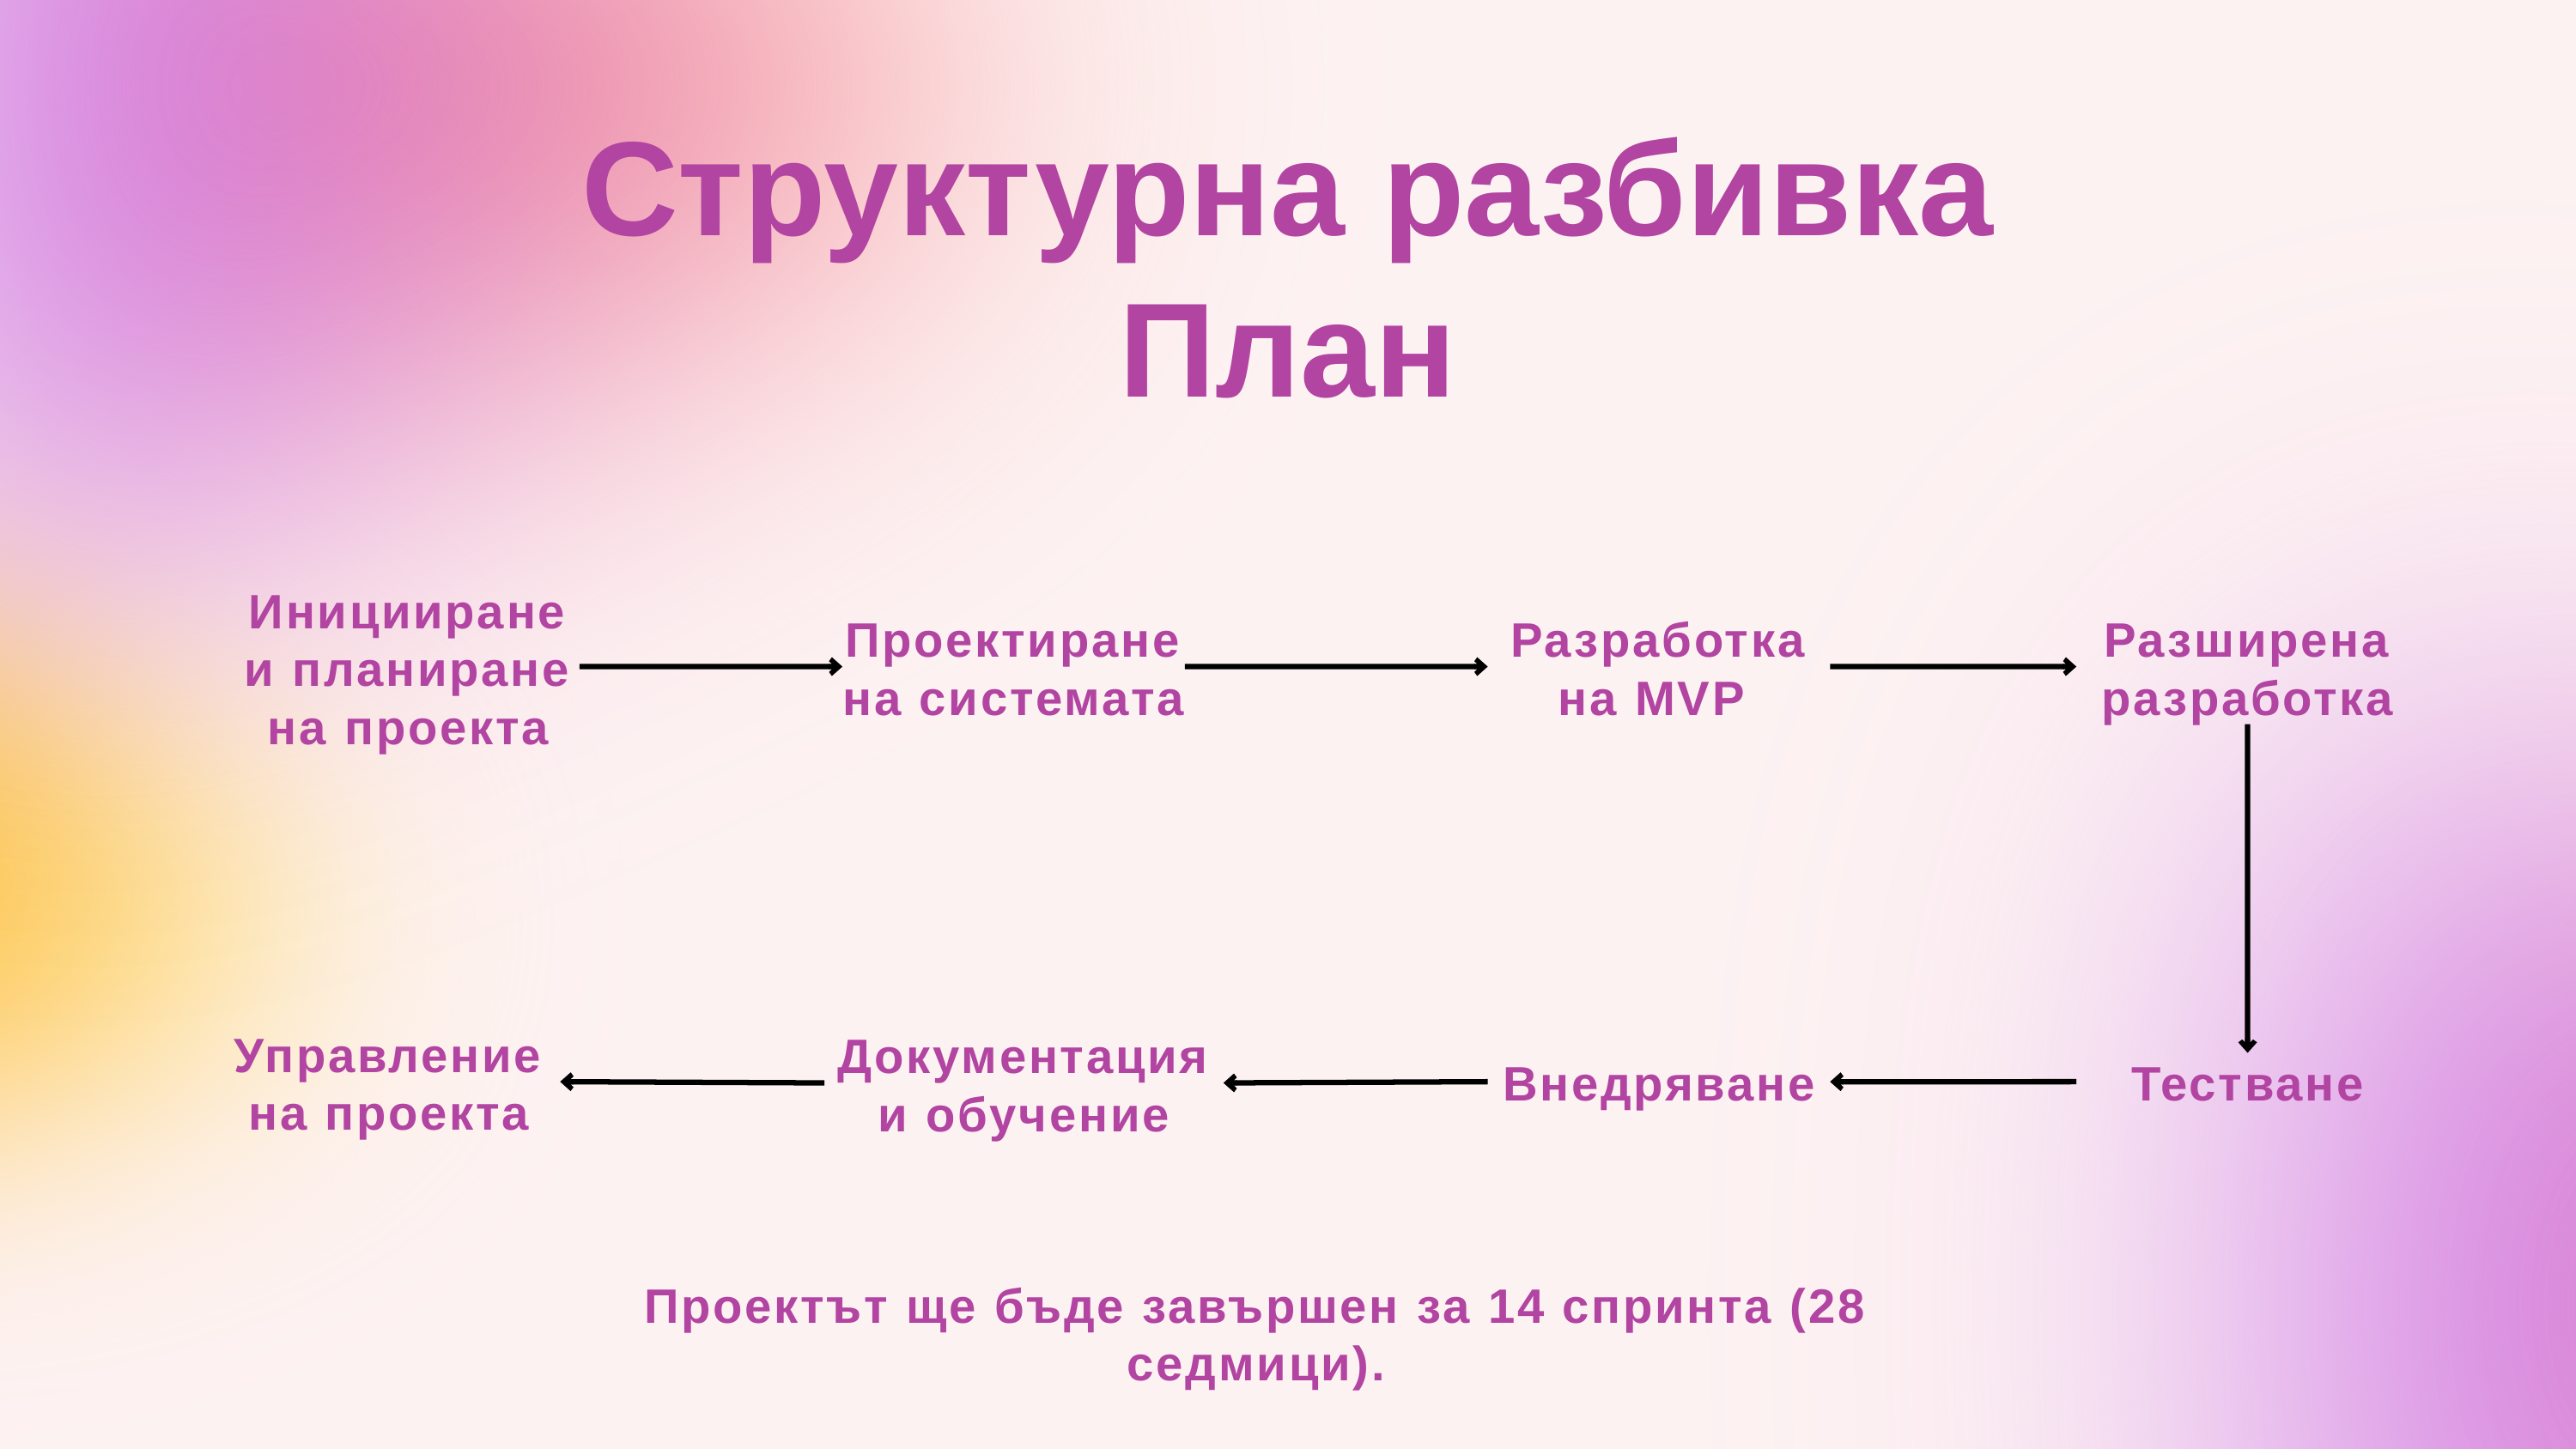

Структурна разбивка
План

Иницииране и планиране на проекта
Проектиране на системата
Разработка на MVP
Разширена разработка

Управление на проекта
Документация и обучение
Внедряване
Тестване

Проектът ще бъде завършен за 14 спринта (28 седмици).